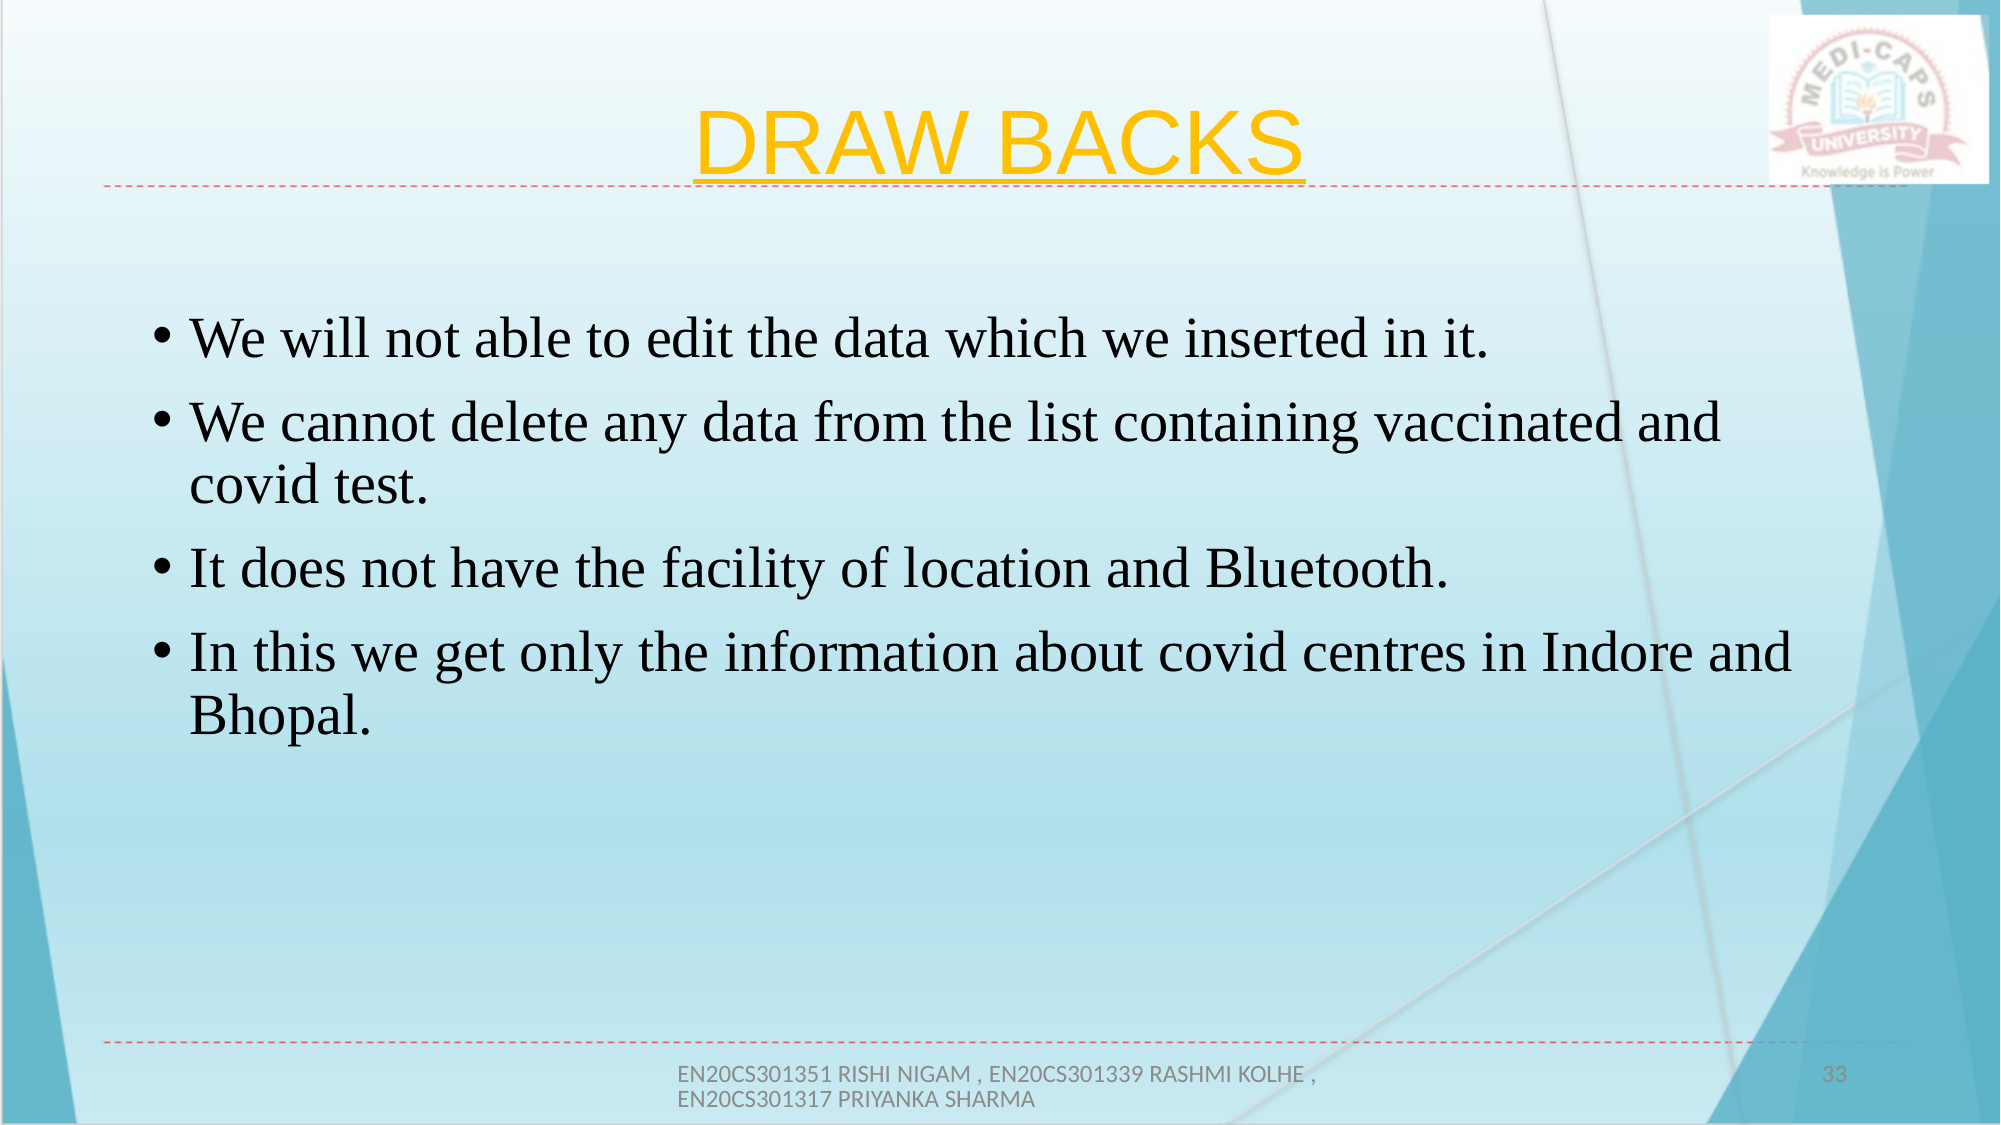

# DRAW BACKS
We will not able to edit the data which we inserted in it.
We cannot delete any data from the list containing vaccinated and covid test.
It does not have the facility of location and Bluetooth.
In this we get only the information about covid centres in Indore and Bhopal.
EN20CS301351 RISHI NIGAM , EN20CS301339 RASHMI KOLHE , EN20CS301317 PRIYANKA SHARMA
33